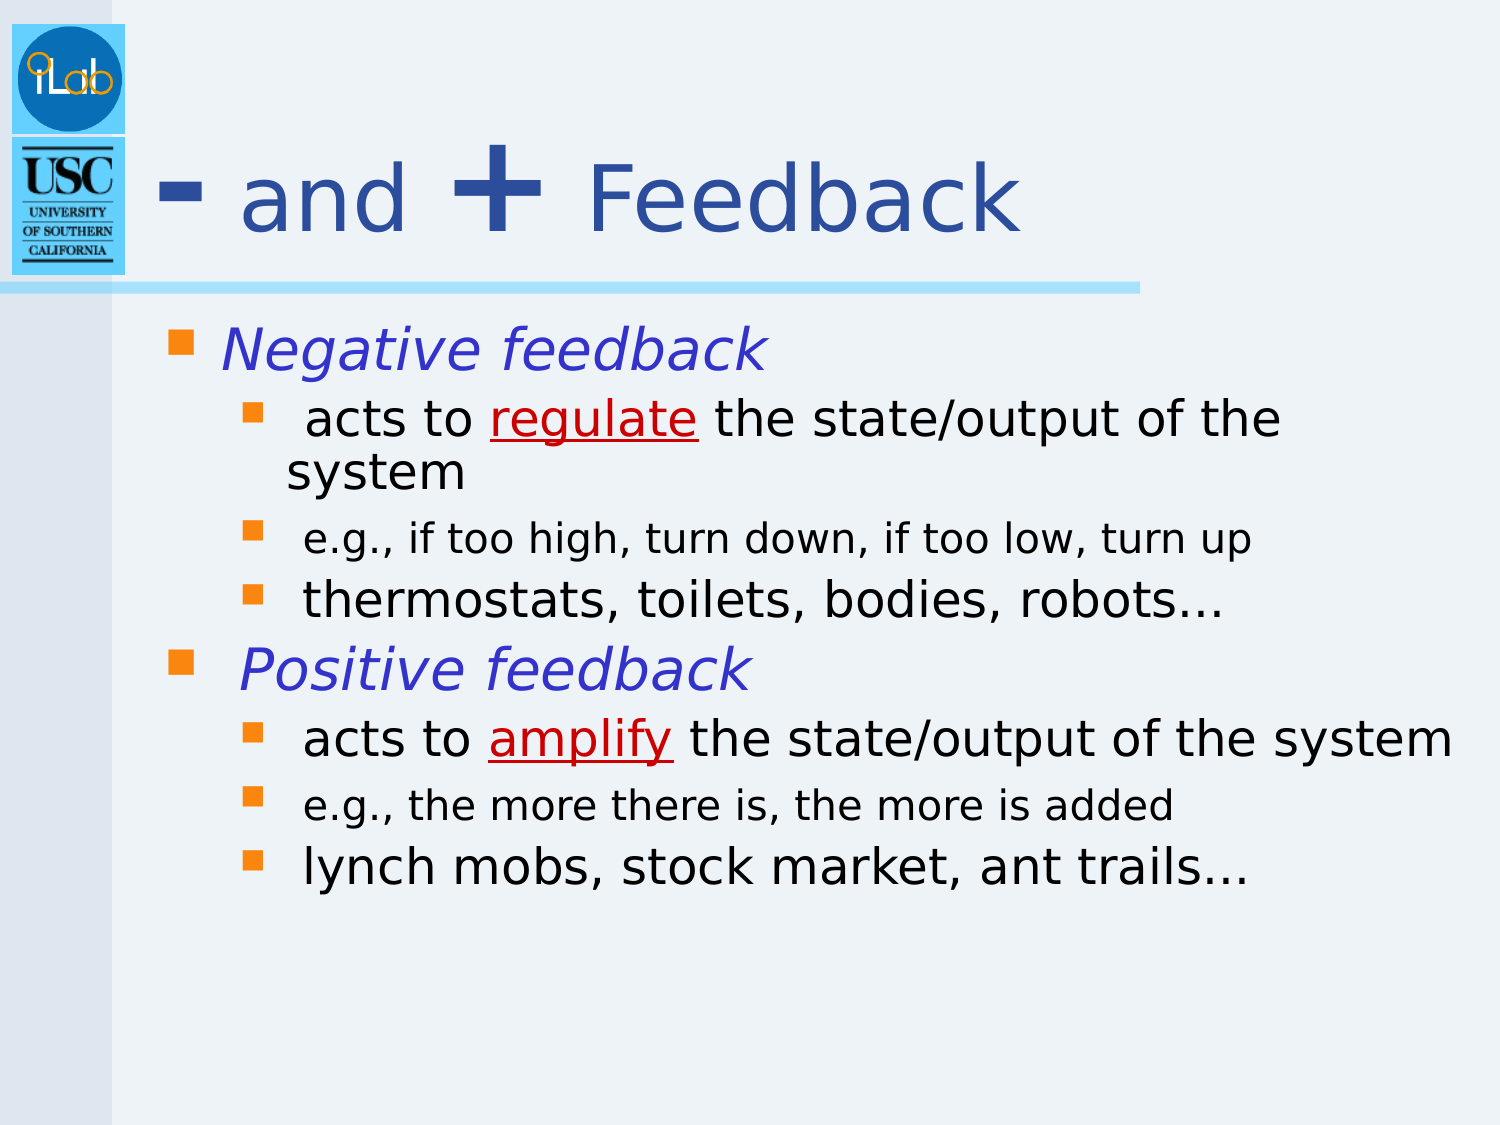

# - and + Feedback
Negative feedback
 acts to regulate the state/output of the system
 e.g., if too high, turn down, if too low, turn up
 thermostats, toilets, bodies, robots...
 Positive feedback
 acts to amplify the state/output of the system
 e.g., the more there is, the more is added
 lynch mobs, stock market, ant trails...